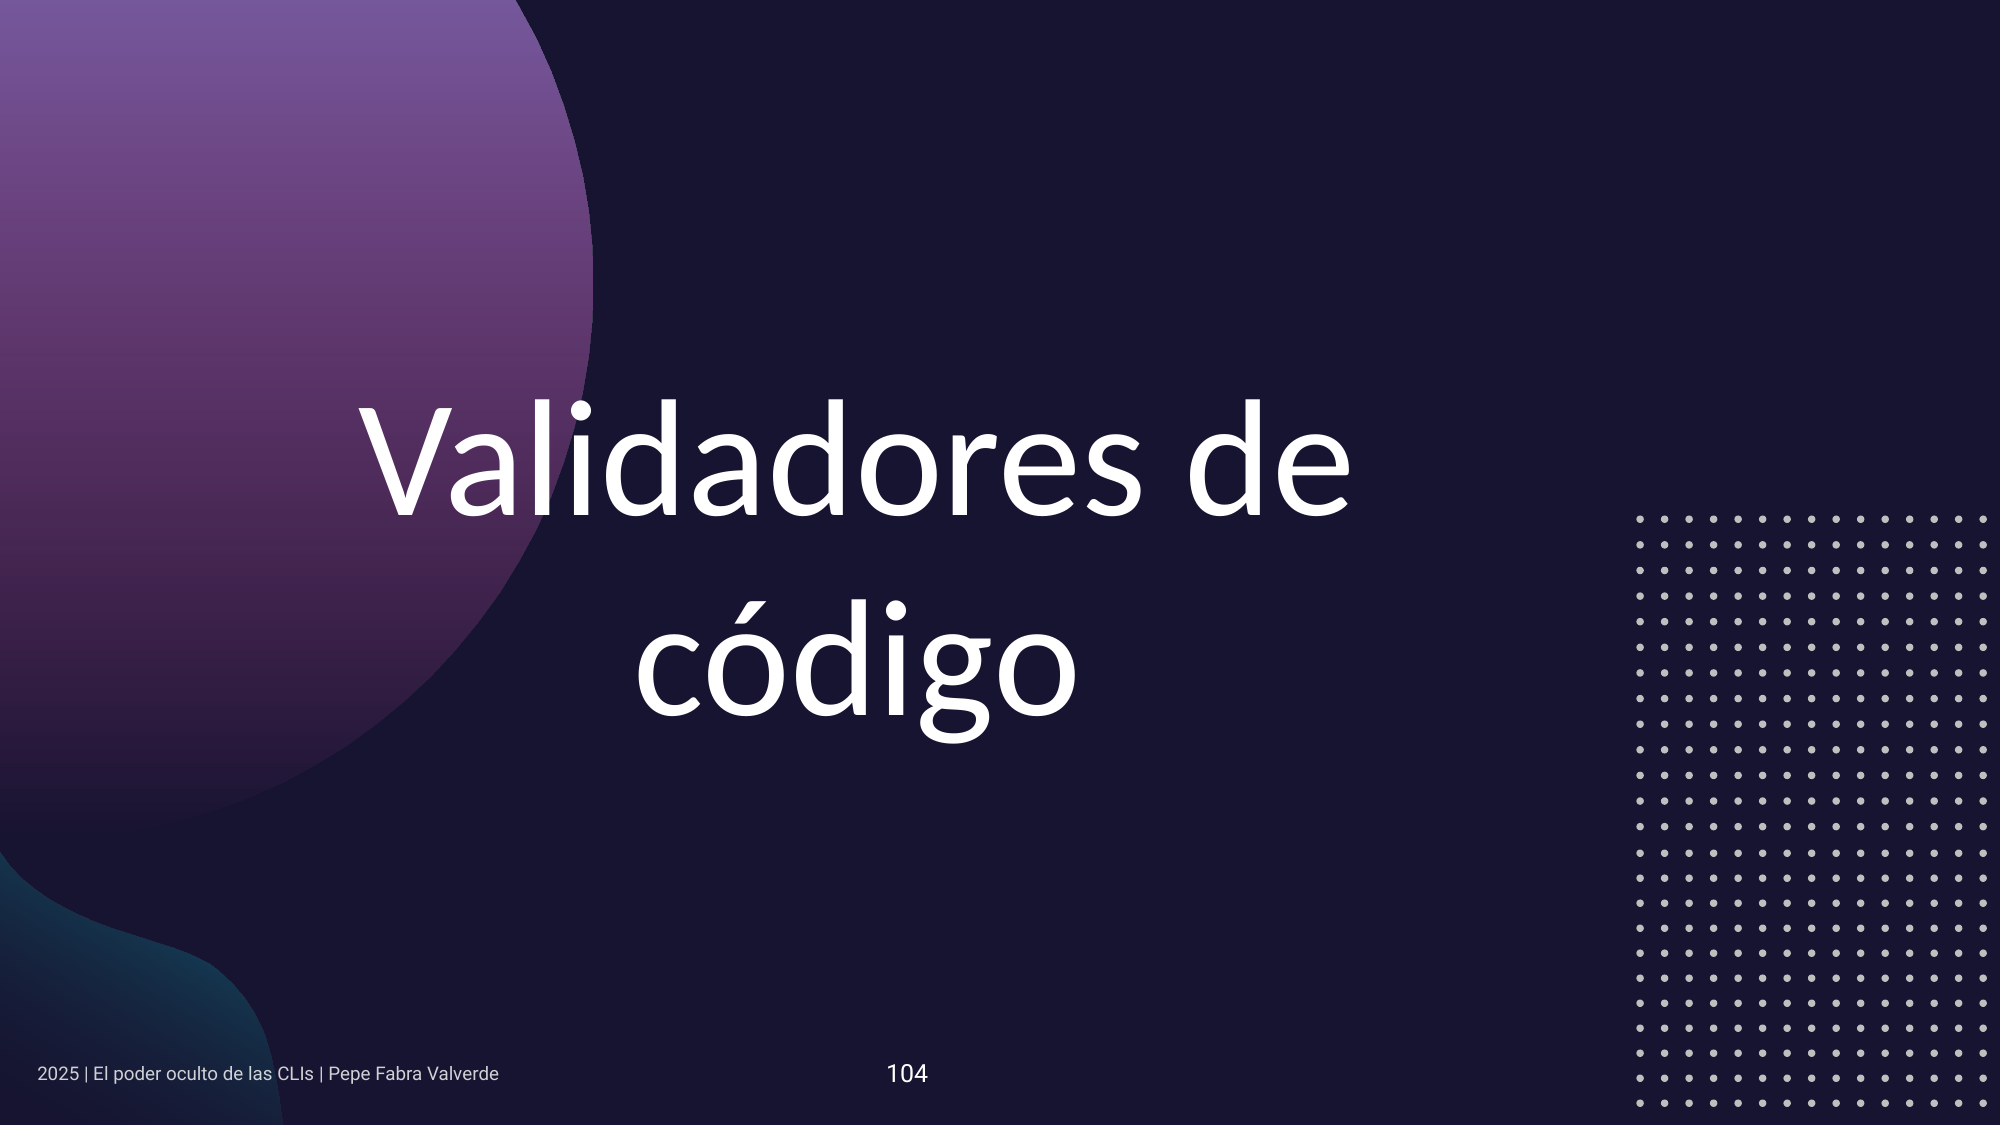

Validadores de código
2025 | El poder oculto de las CLIs | Pepe Fabra Valverde